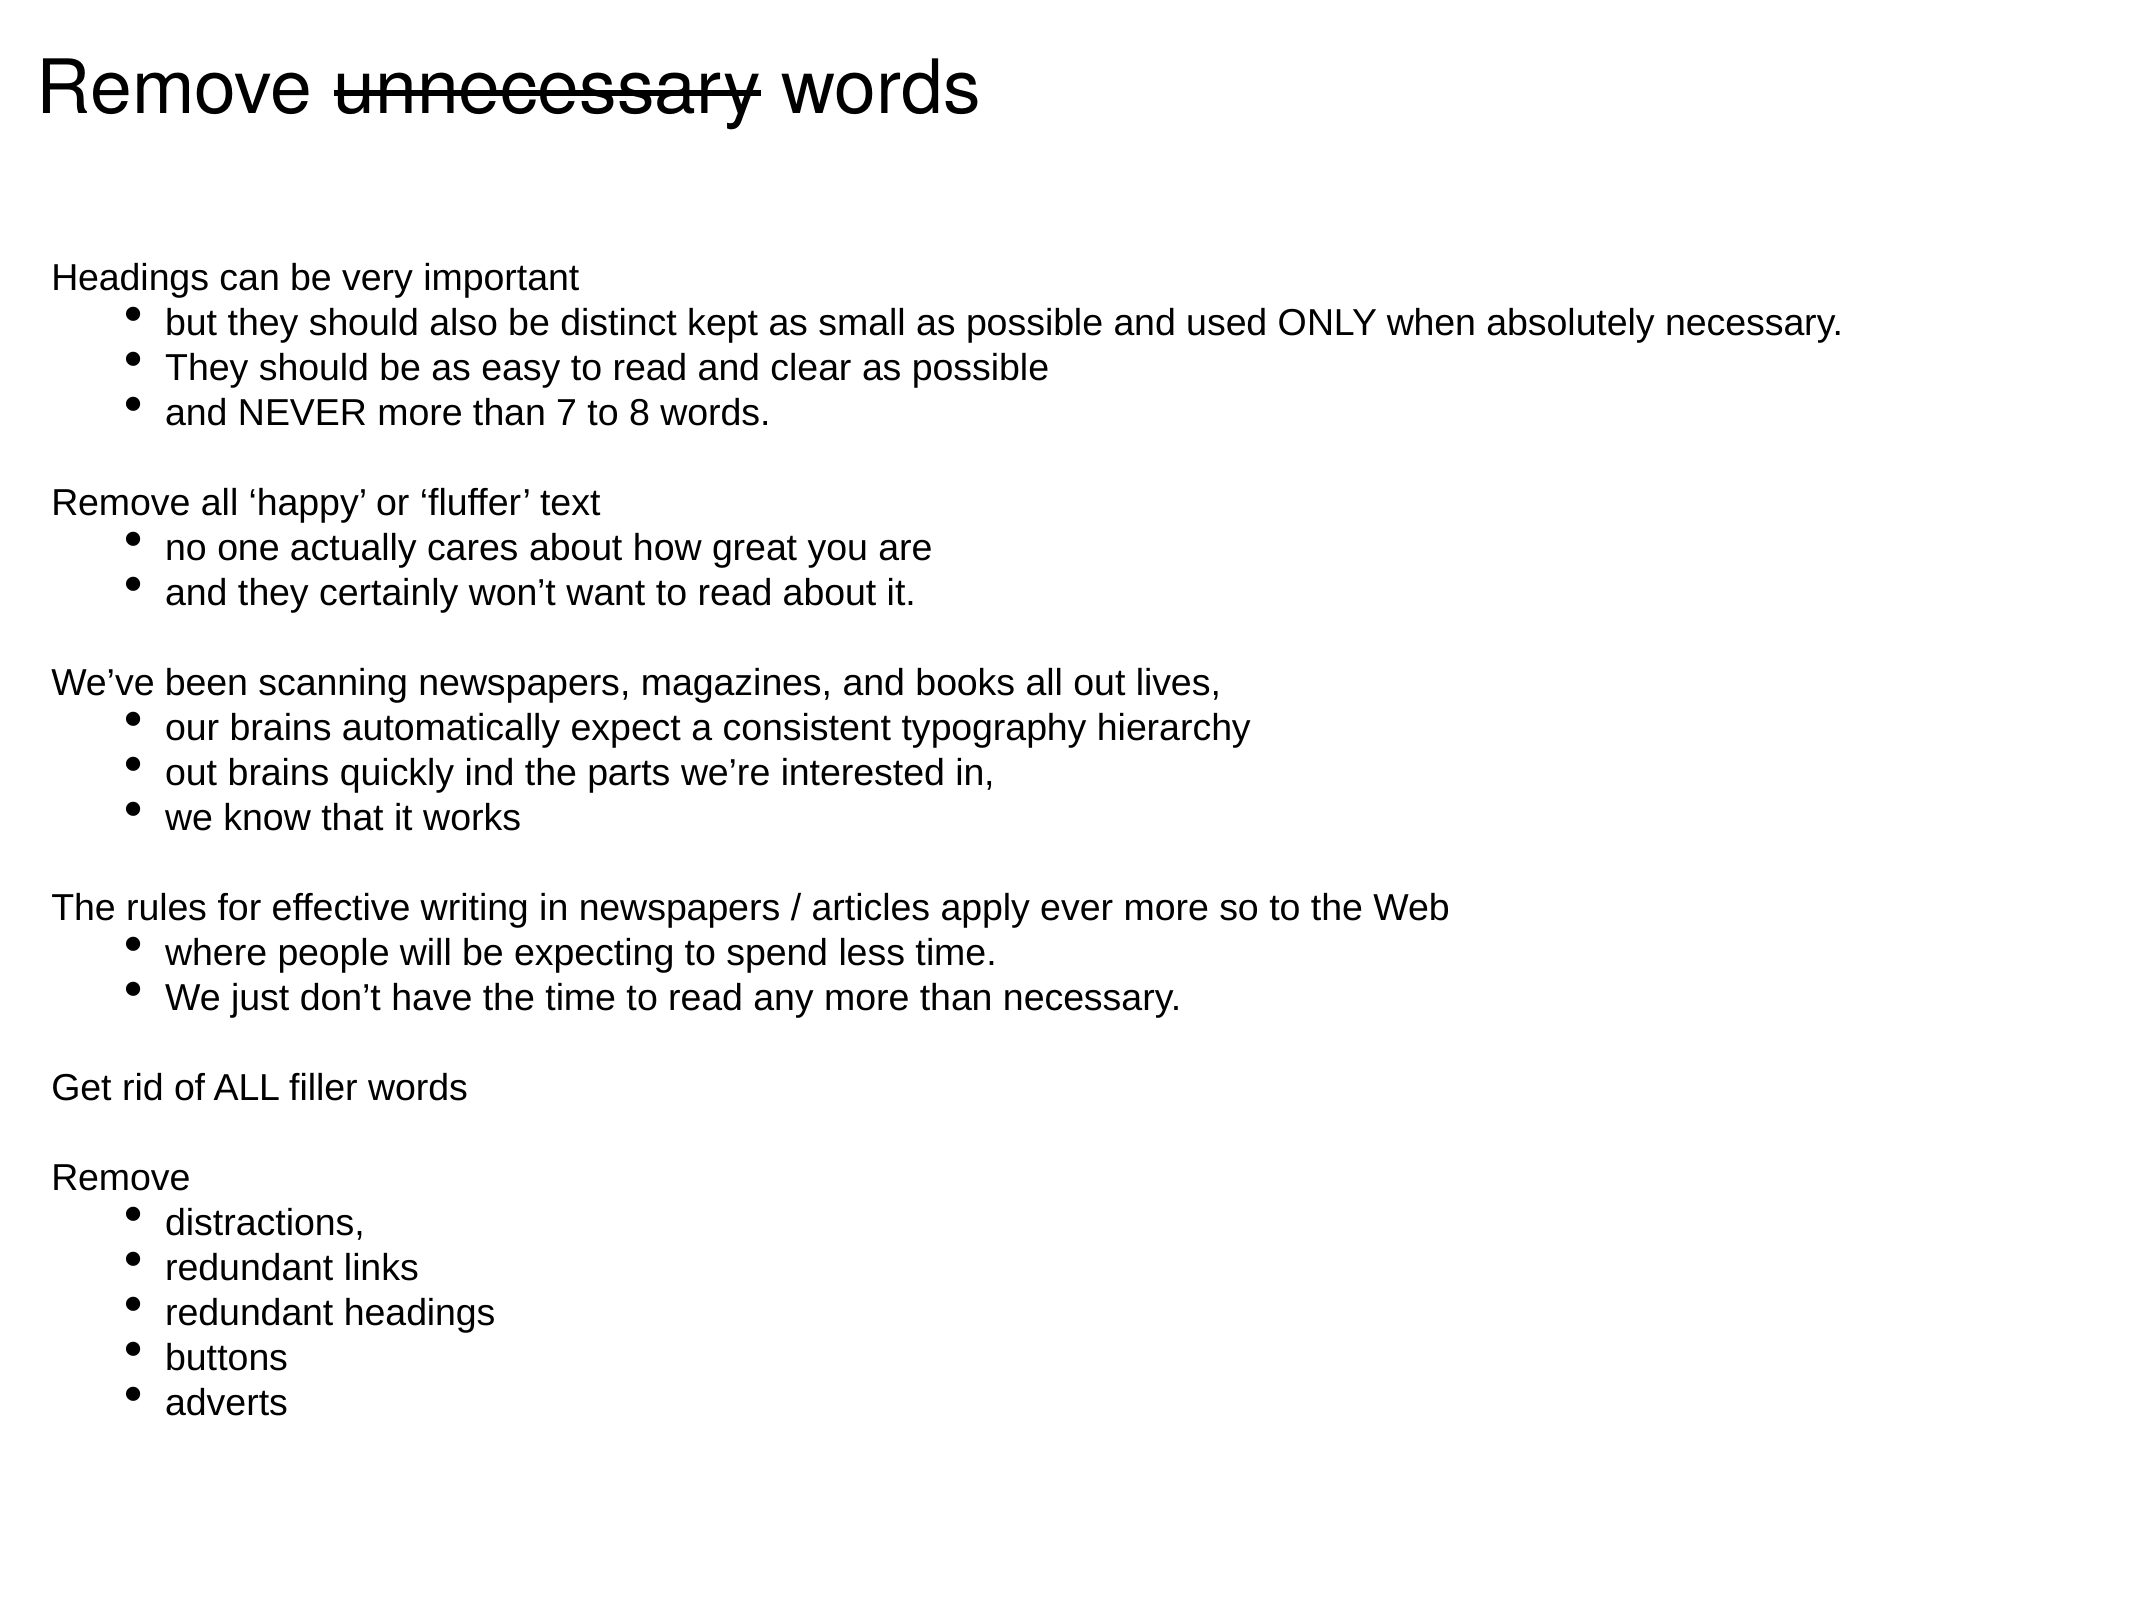

Remove unnecessary words
Headings can be very important
but they should also be distinct kept as small as possible and used ONLY when absolutely necessary.
They should be as easy to read and clear as possible
and NEVER more than 7 to 8 words.

Remove all ‘happy’ or ‘fluffer’ text
no one actually cares about how great you are
and they certainly won’t want to read about it.

We’ve been scanning newspapers, magazines, and books all out lives,
our brains automatically expect a consistent typography hierarchy
out brains quickly ind the parts we’re interested in,
we know that it works

The rules for effective writing in newspapers / articles apply ever more so to the Web
where people will be expecting to spend less time.
We just don’t have the time to read any more than necessary.

Get rid of ALL filler words

Remove
distractions,
redundant links
redundant headings
buttons
adverts